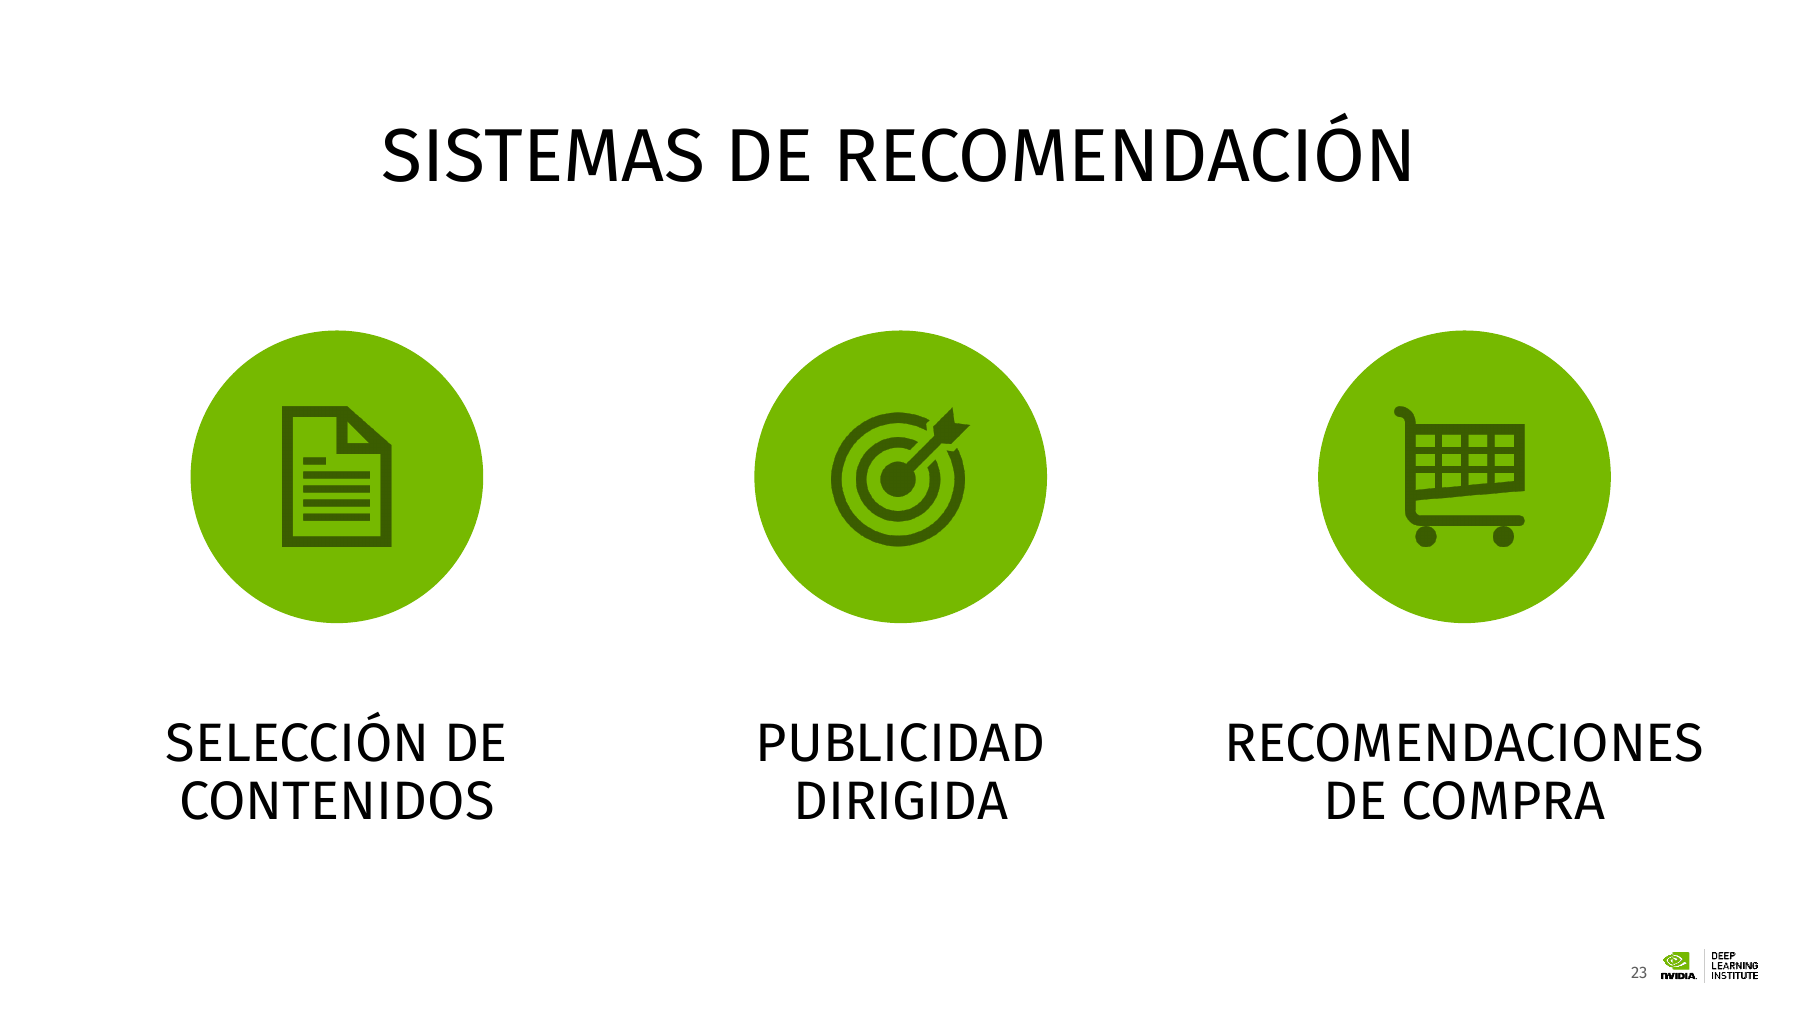

# Sistemas de recomendación
Selección de contenidos
Publicidad dirigida
Recomendaciones de compra